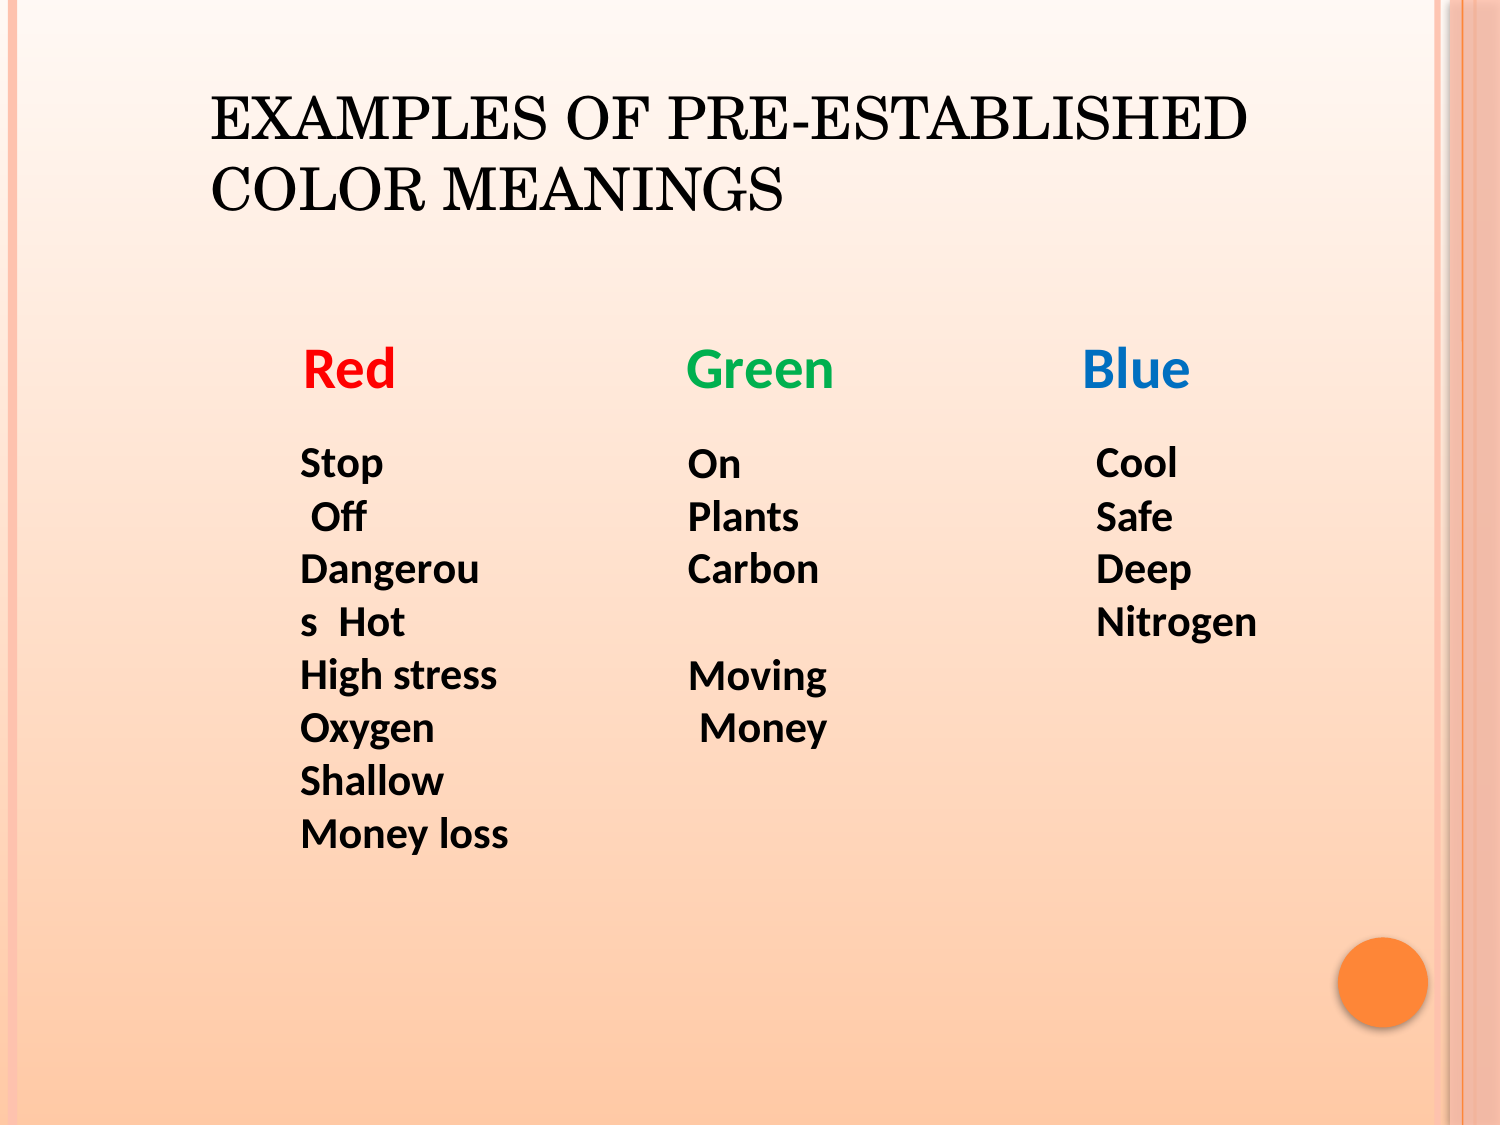

# Examples of Pre-Established Color Meanings
Red
Stop  Off
Dangerous  Hot
High stress  Oxygen  Shallow  Money loss
Green
On  Plants  Carbon  Moving  Money
Blue
Cool  Safe  Deep  Nitrogen